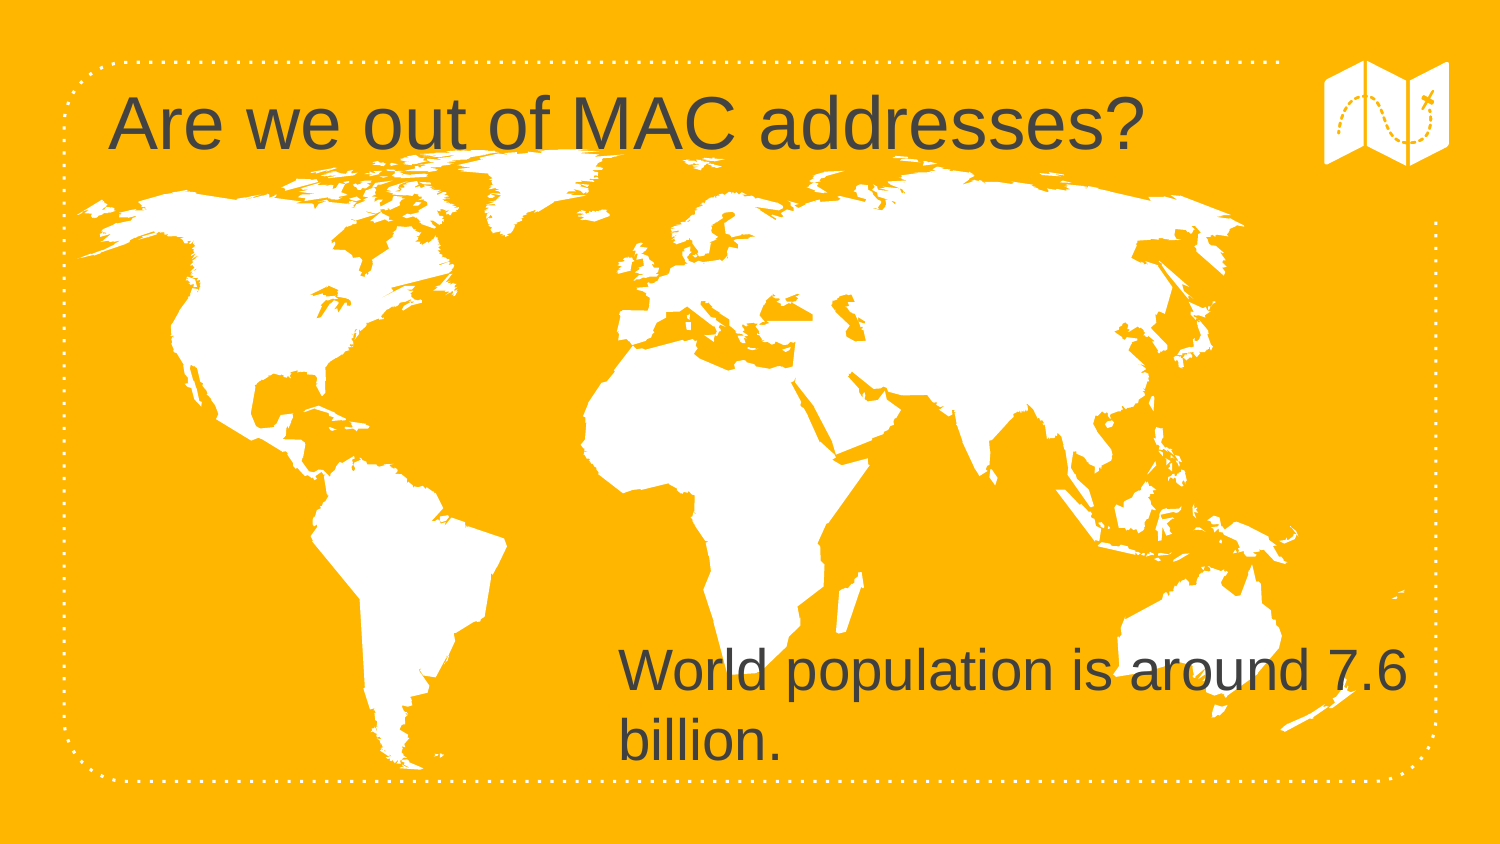

Are we out of MAC addresses?

World population is around 7.6 billion.
9